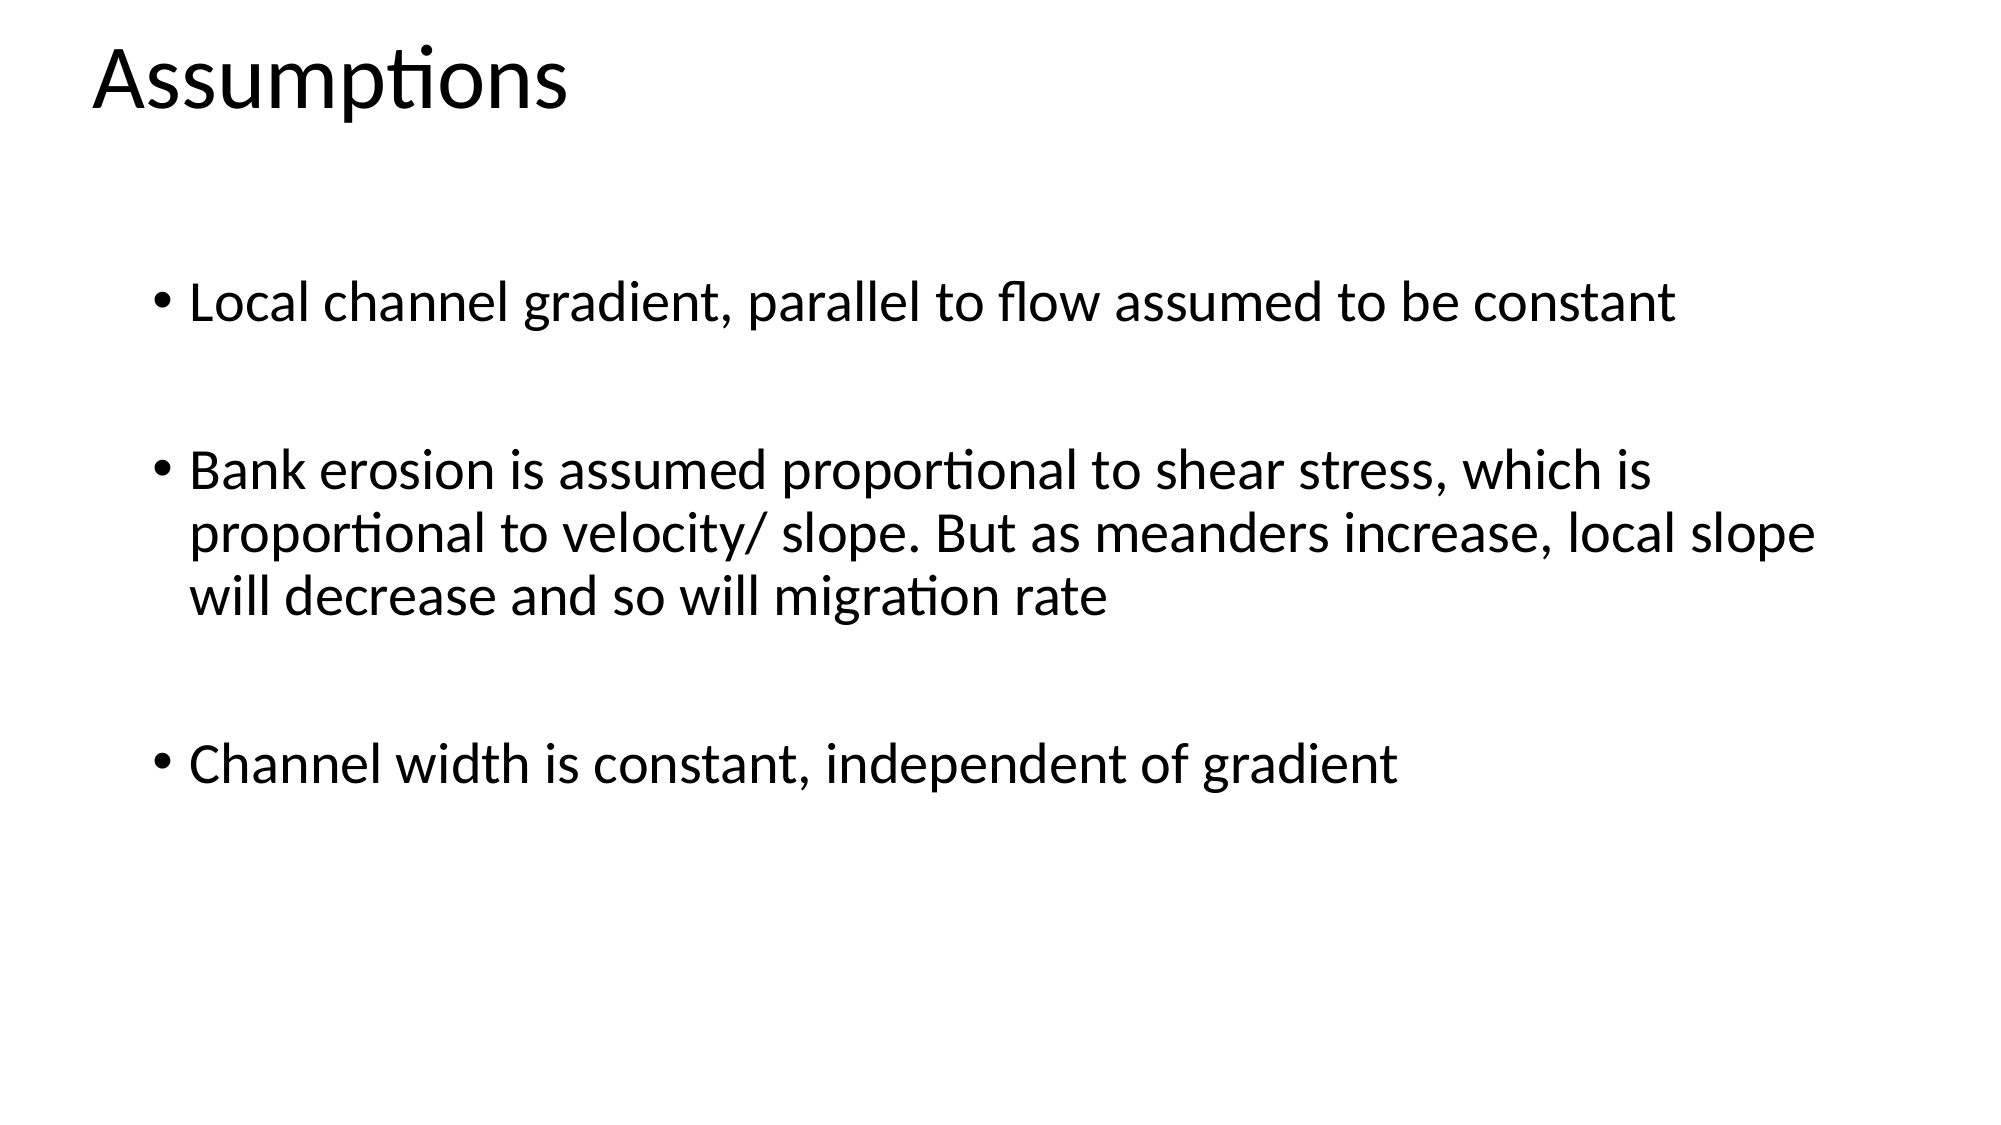

# Assumptions
Local channel gradient, parallel to flow assumed to be constant

Bank erosion is assumed proportional to shear stress, which is proportional to velocity/ slope. But as meanders increase, local slope will decrease and so will migration rate

Channel width is constant, independent of gradient